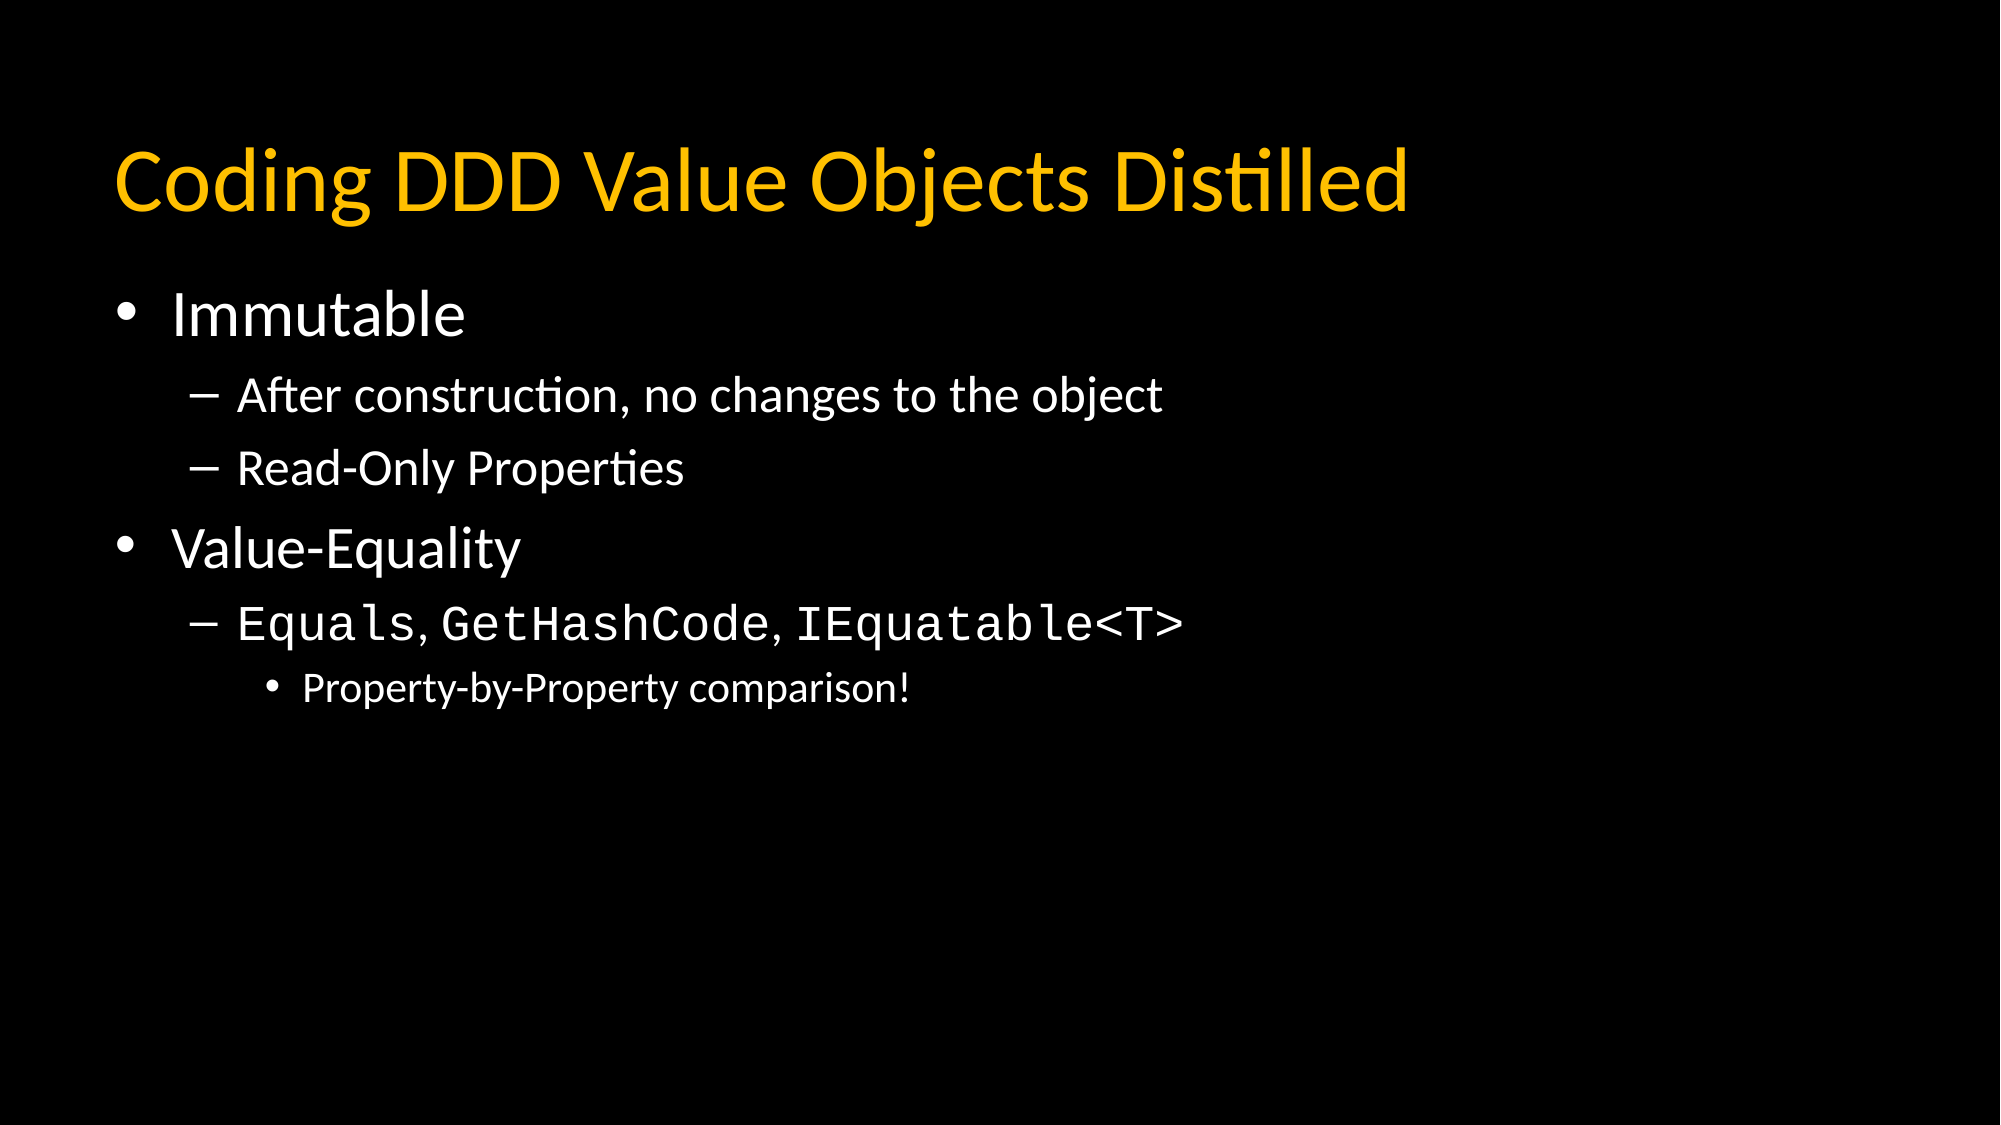

# Coding DDD Value Objects Distilled
Immutable
After construction, no changes to the object
Read-Only Properties
Value-Equality
Equals, GetHashCode, IEquatable<T>
Property-by-Property comparison!